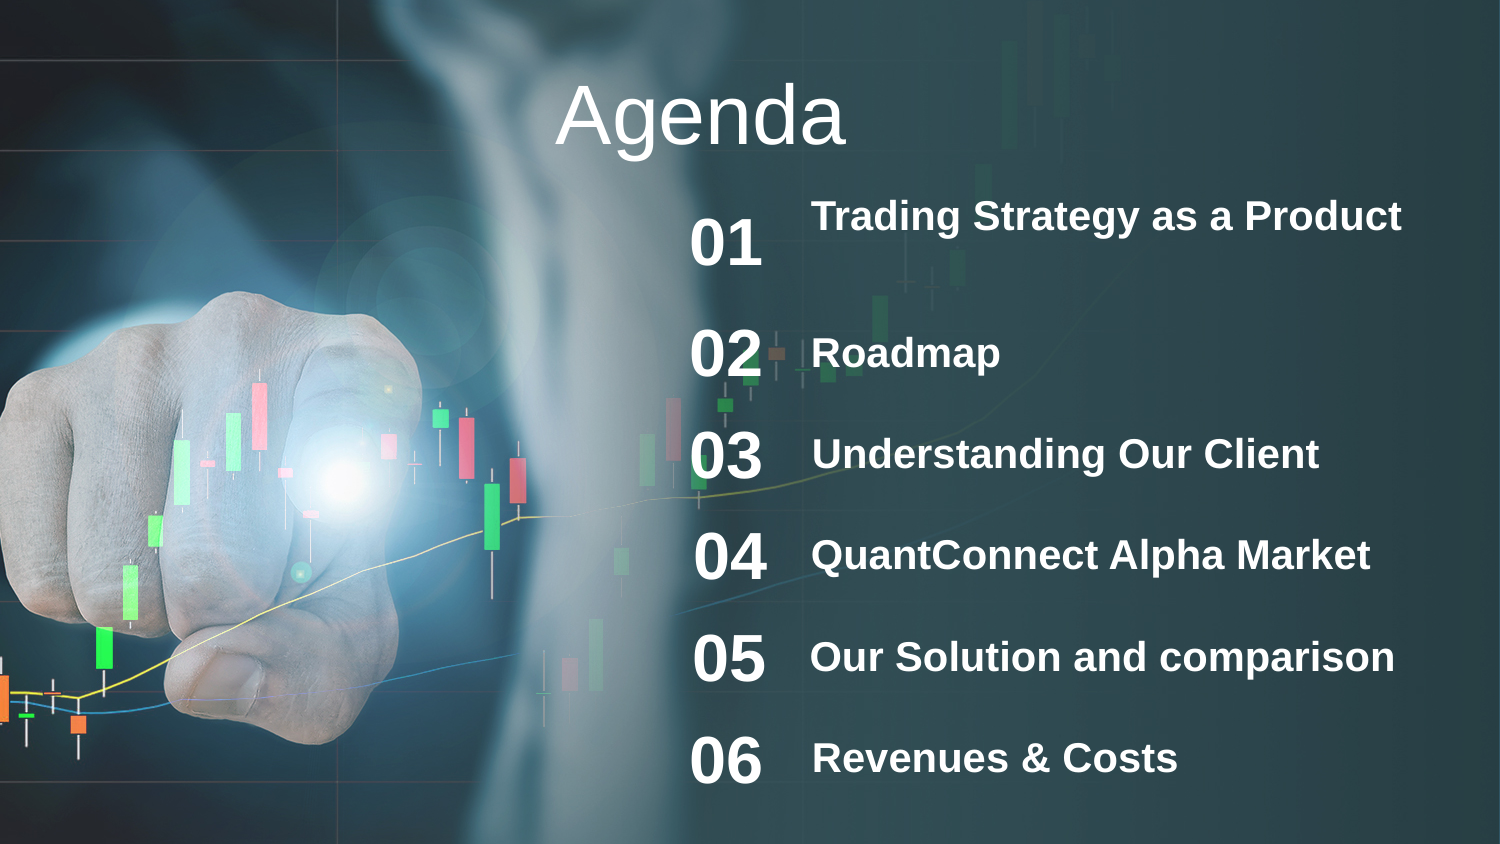

Agenda
Trading Strategy as a Product
01
02
Roadmap
03
Understanding Our Client
04
QuantConnect Alpha Market
05
Our Solution and comparison
06
Revenues & Costs